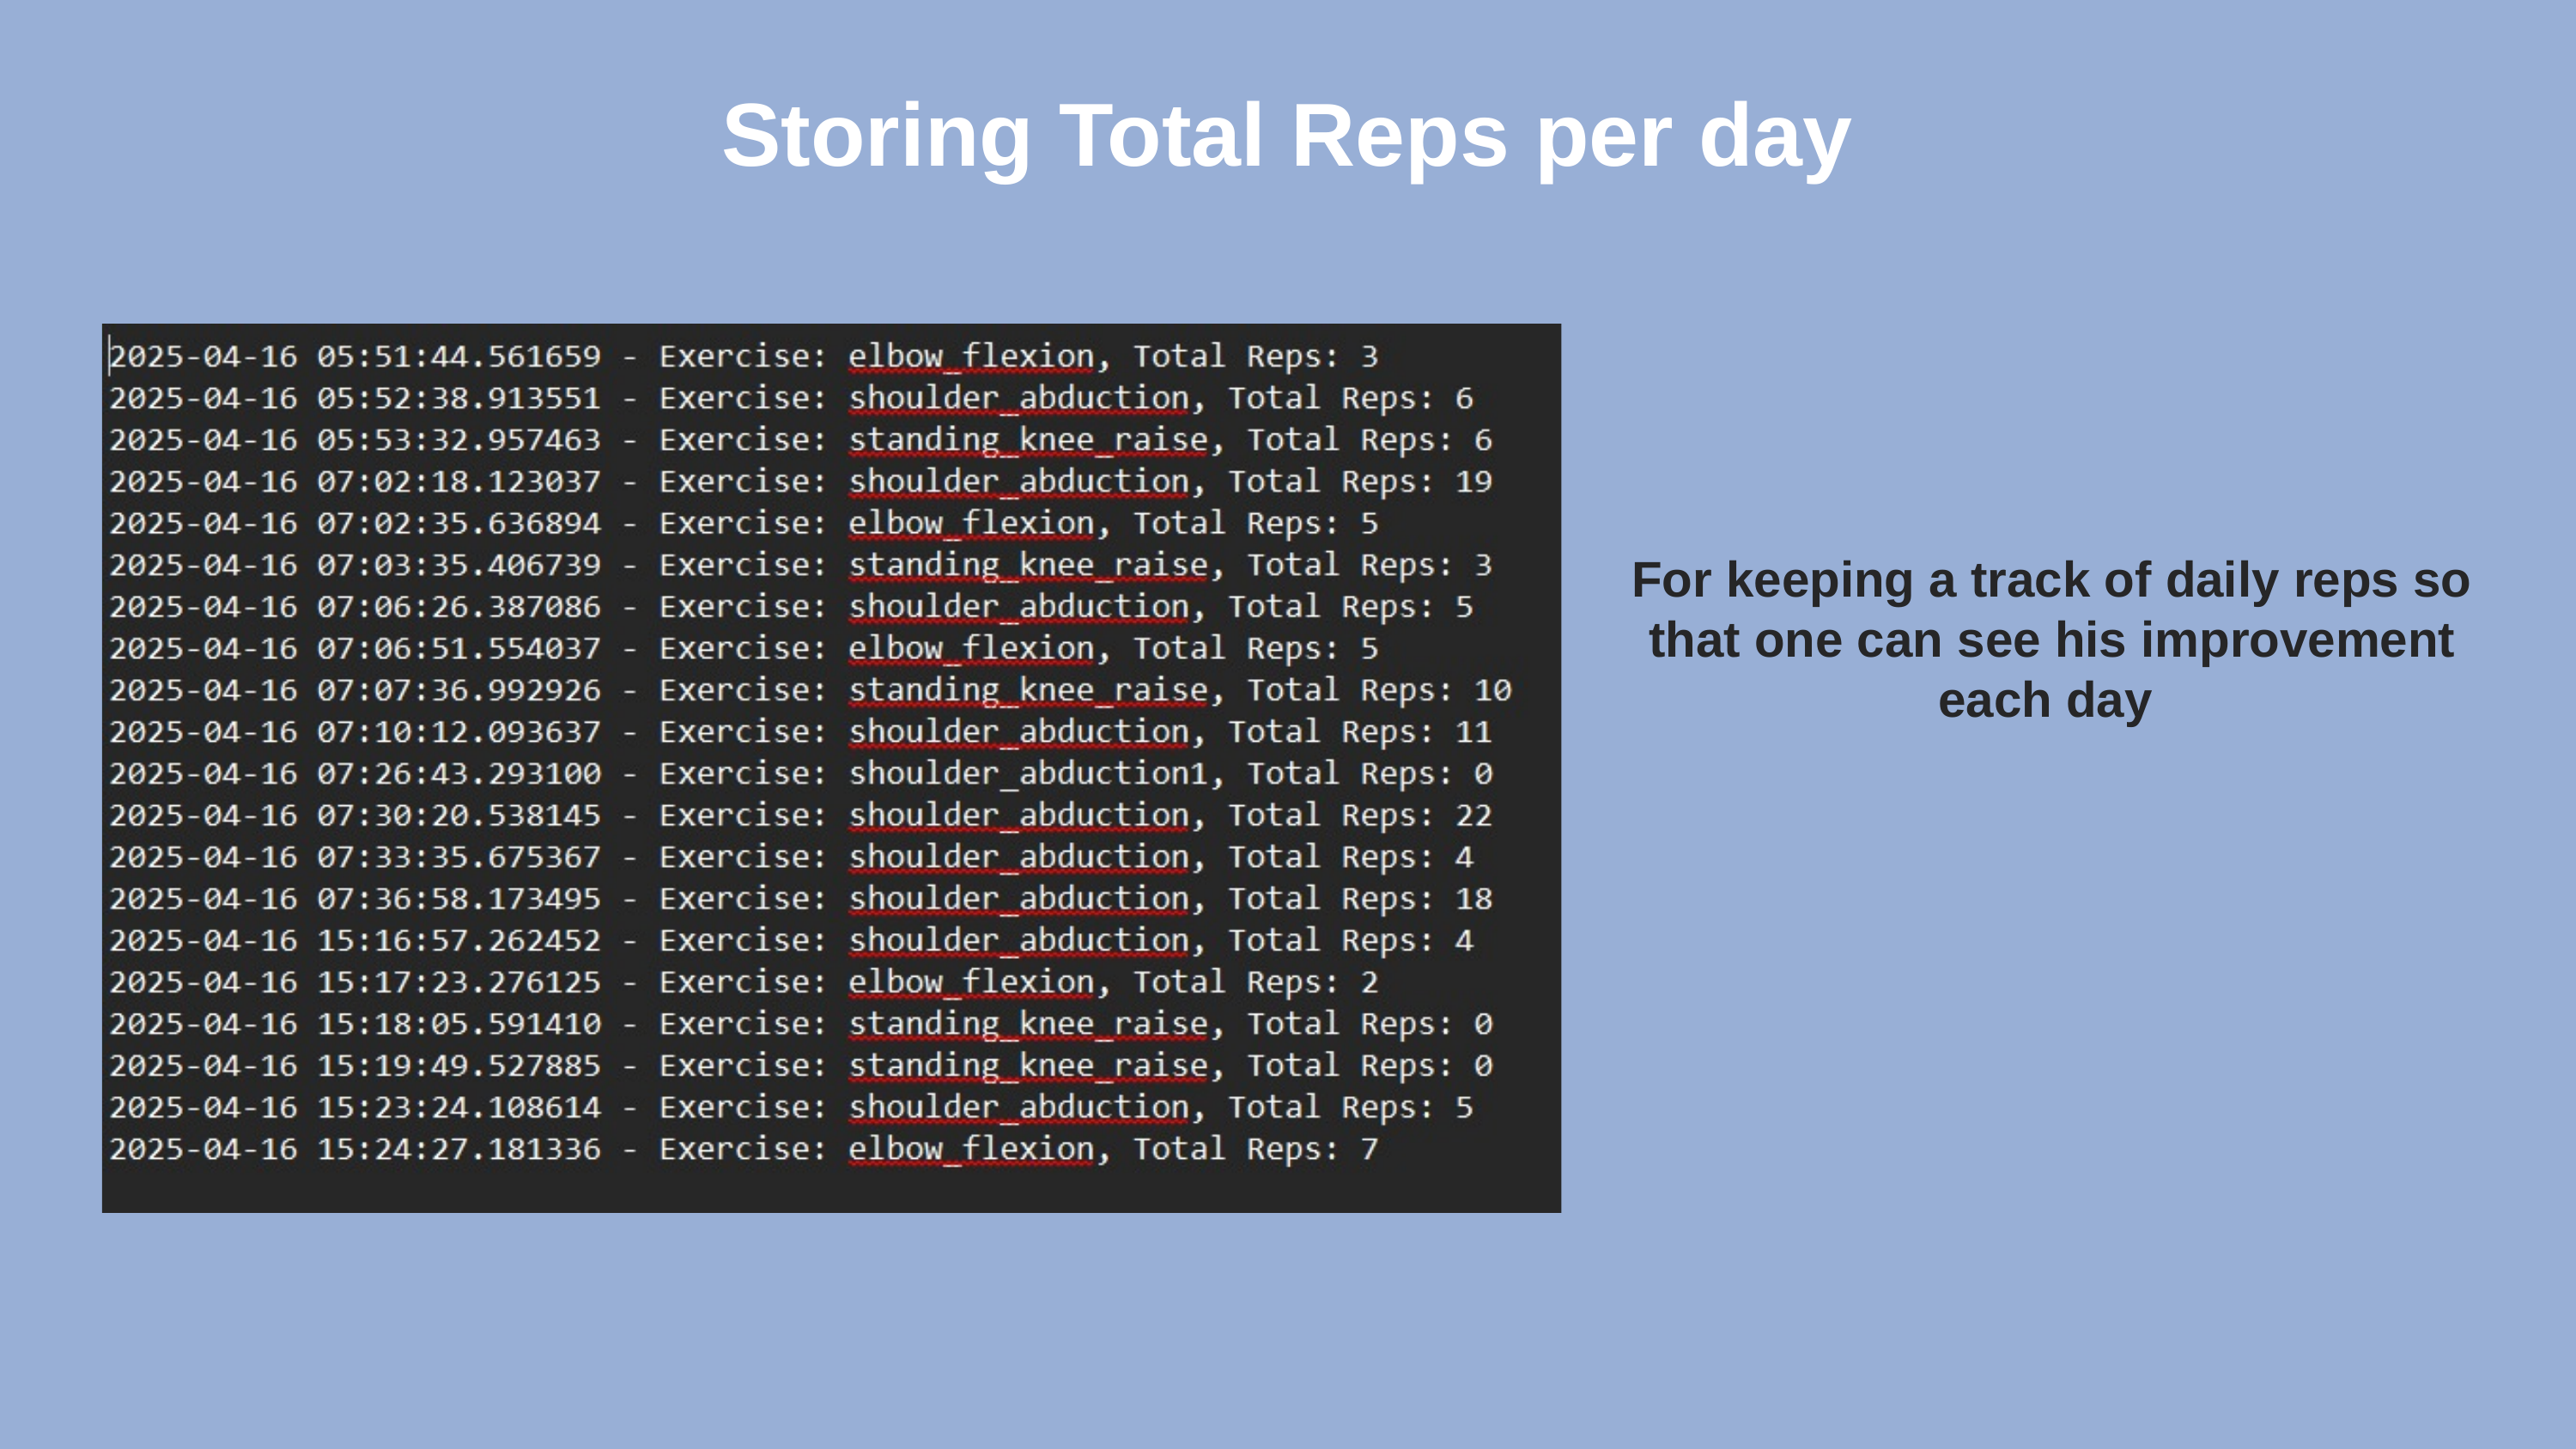

Storing Total Reps per day

For keeping a track of daily reps so that one can see his improvement each day